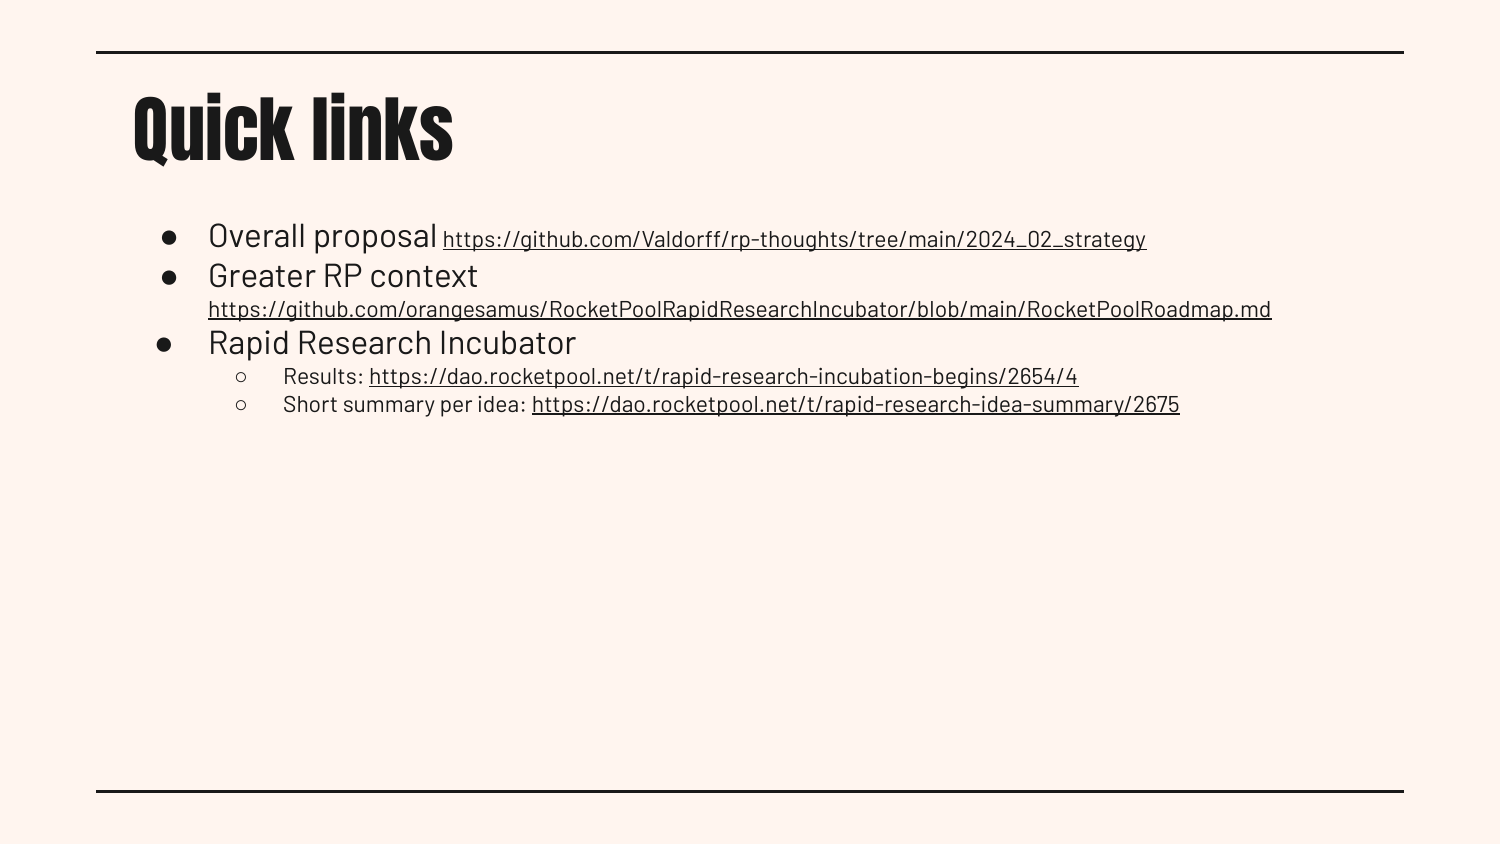

# Quick links
Overall proposal https://github.com/Valdorff/rp-thoughts/tree/main/2024_02_strategy
Greater RP context https://github.com/orangesamus/RocketPoolRapidResearchIncubator/blob/main/RocketPoolRoadmap.md
Rapid Research Incubator
Results: https://dao.rocketpool.net/t/rapid-research-incubation-begins/2654/4
Short summary per idea: https://dao.rocketpool.net/t/rapid-research-idea-summary/2675